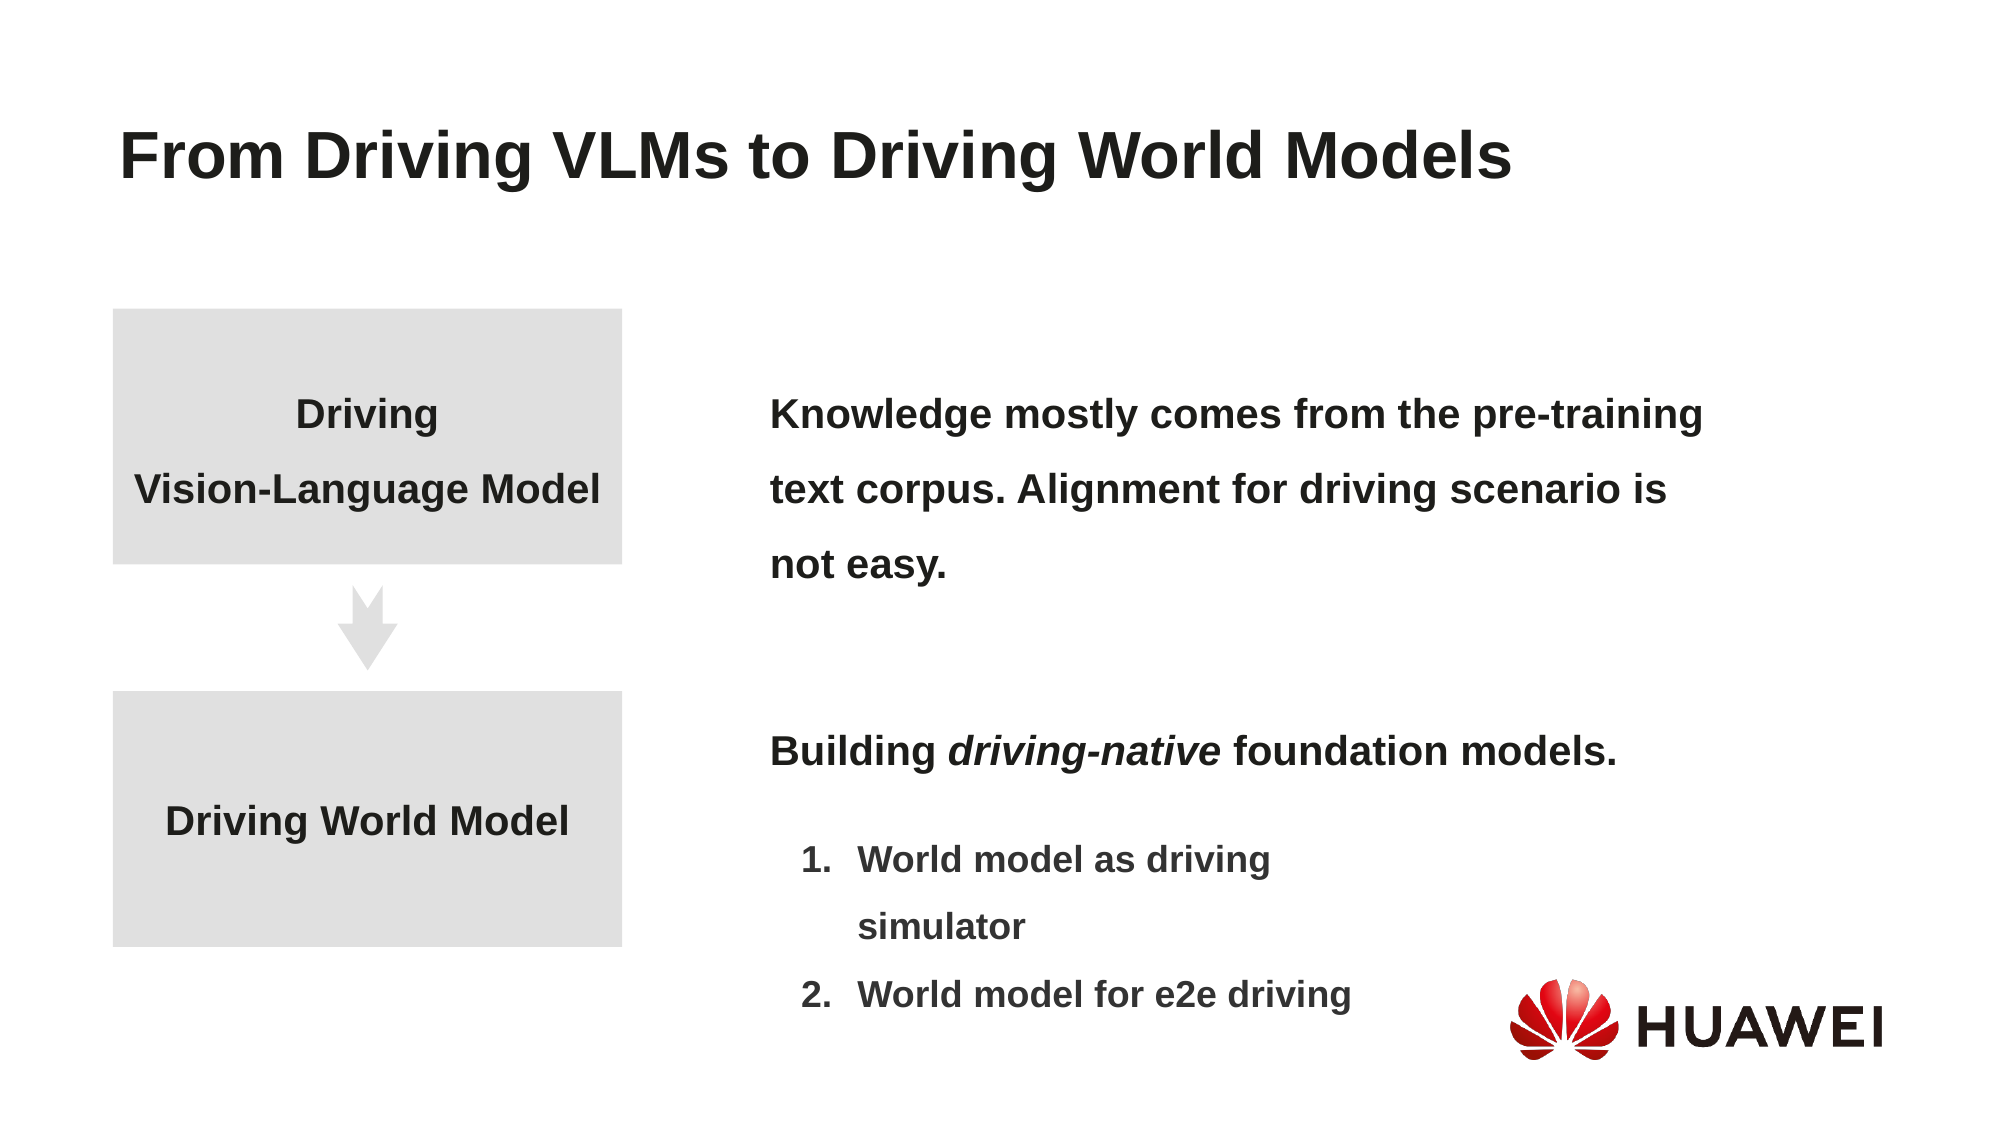

From Driving VLMs to Driving World Models
Driving
Vision-Language Model
Knowledge mostly comes from the pre-training text corpus. Alignment for driving scenario is not easy.

Driving World Model
Building driving-native foundation models.
World model as driving simulator
World model for e2e driving